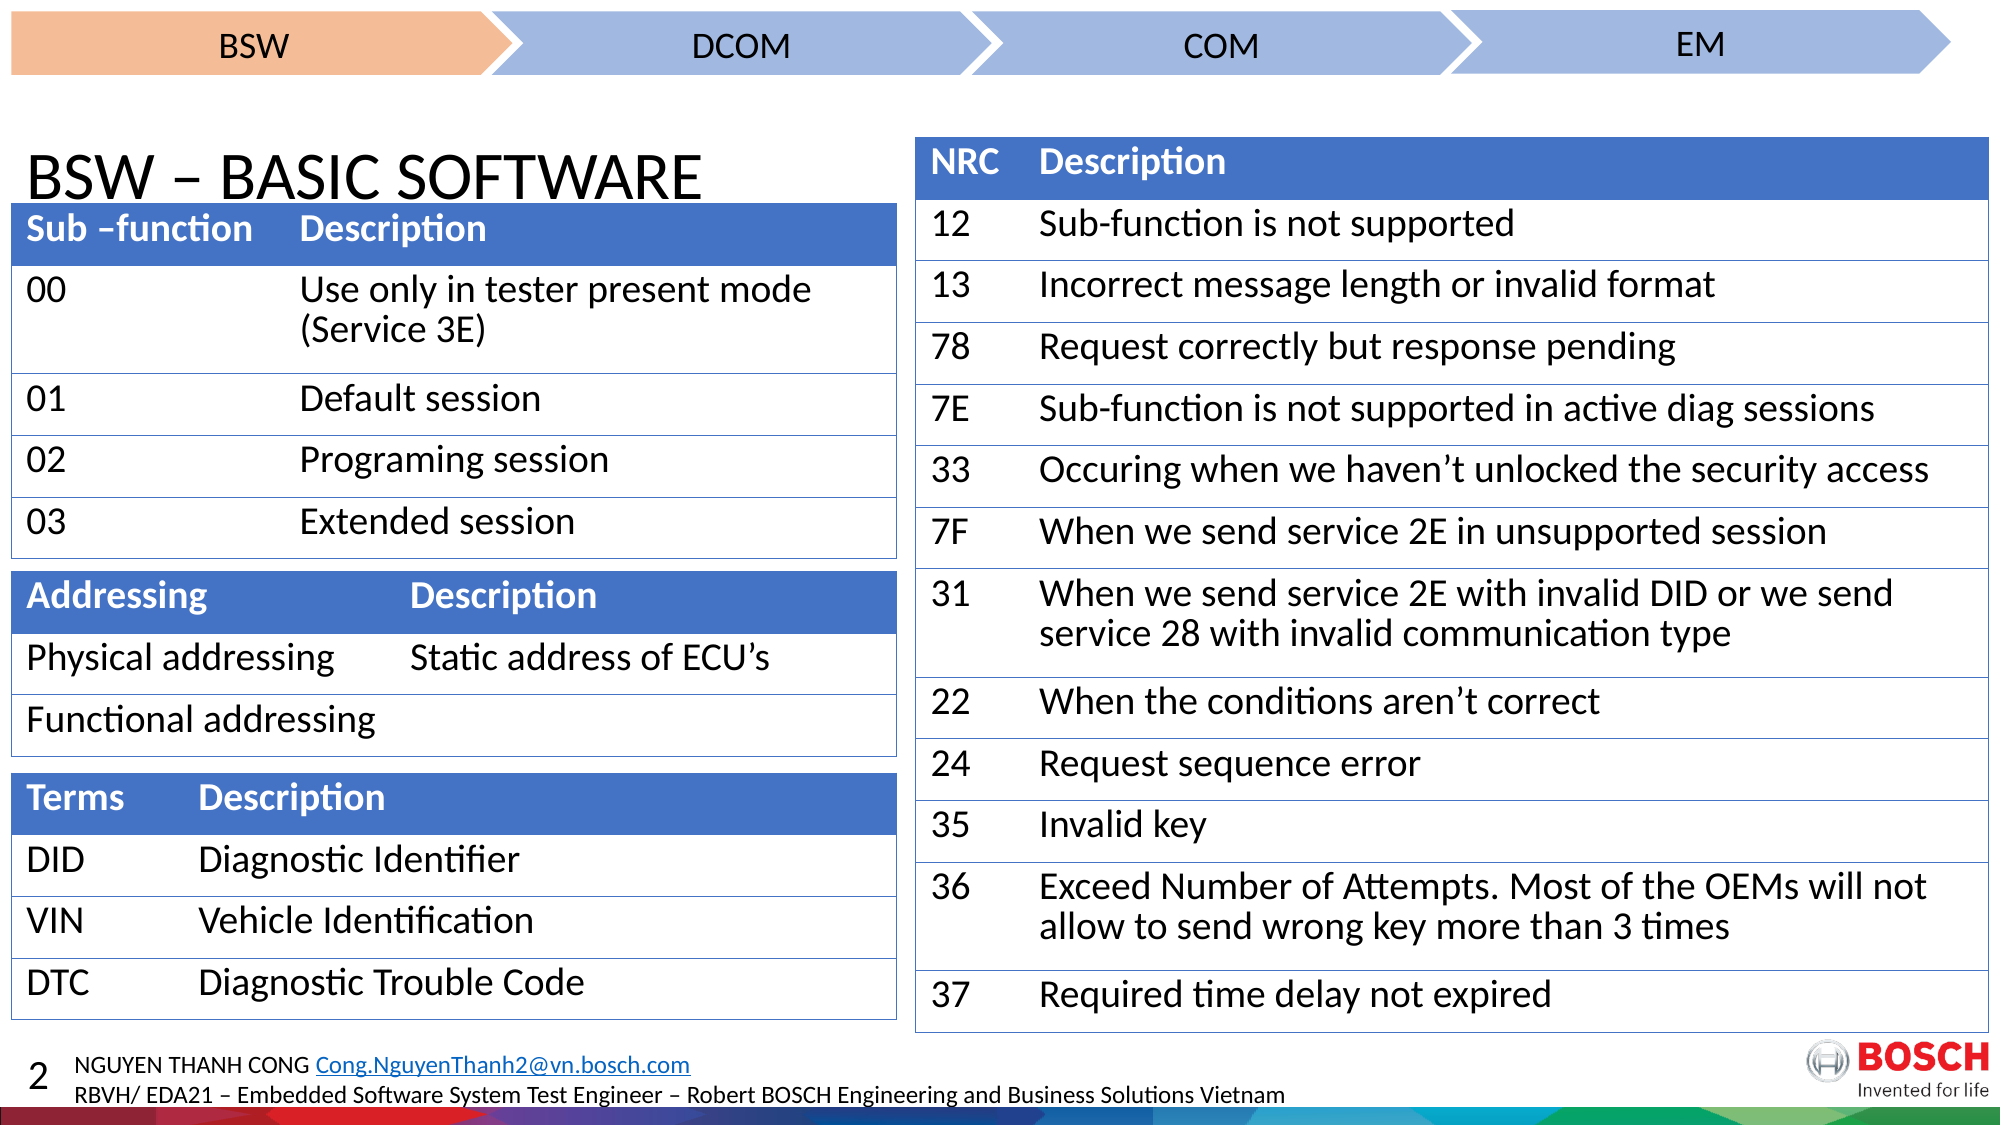

EM
BSW
DCOM
COM
# BSW – BASIC SOFTWARE
| NRC | Description |
| --- | --- |
| 12 | Sub-function is not supported |
| 13 | Incorrect message length or invalid format |
| 78 | Request correctly but response pending |
| 7E | Sub-function is not supported in active diag sessions |
| 33 | Occuring when we haven’t unlocked the security access |
| 7F | When we send service 2E in unsupported session |
| 31 | When we send service 2E with invalid DID or we send service 28 with invalid communication type |
| 22 | When the conditions aren’t correct |
| 24 | Request sequence error |
| 35 | Invalid key |
| 36 | Exceed Number of Attempts. Most of the OEMs will not allow to send wrong key more than 3 times |
| 37 | Required time delay not expired |
| Sub –function | Description |
| --- | --- |
| 00 | Use only in tester present mode (Service 3E) |
| 01 | Default session |
| 02 | Programing session |
| 03 | Extended session |
| Addressing | Description |
| --- | --- |
| Physical addressing | Static address of ECU’s |
| Functional addressing |  |
| Terms | Description |
| --- | --- |
| DID | Diagnostic Identifier |
| VIN | Vehicle Identification |
| DTC | Diagnostic Trouble Code |